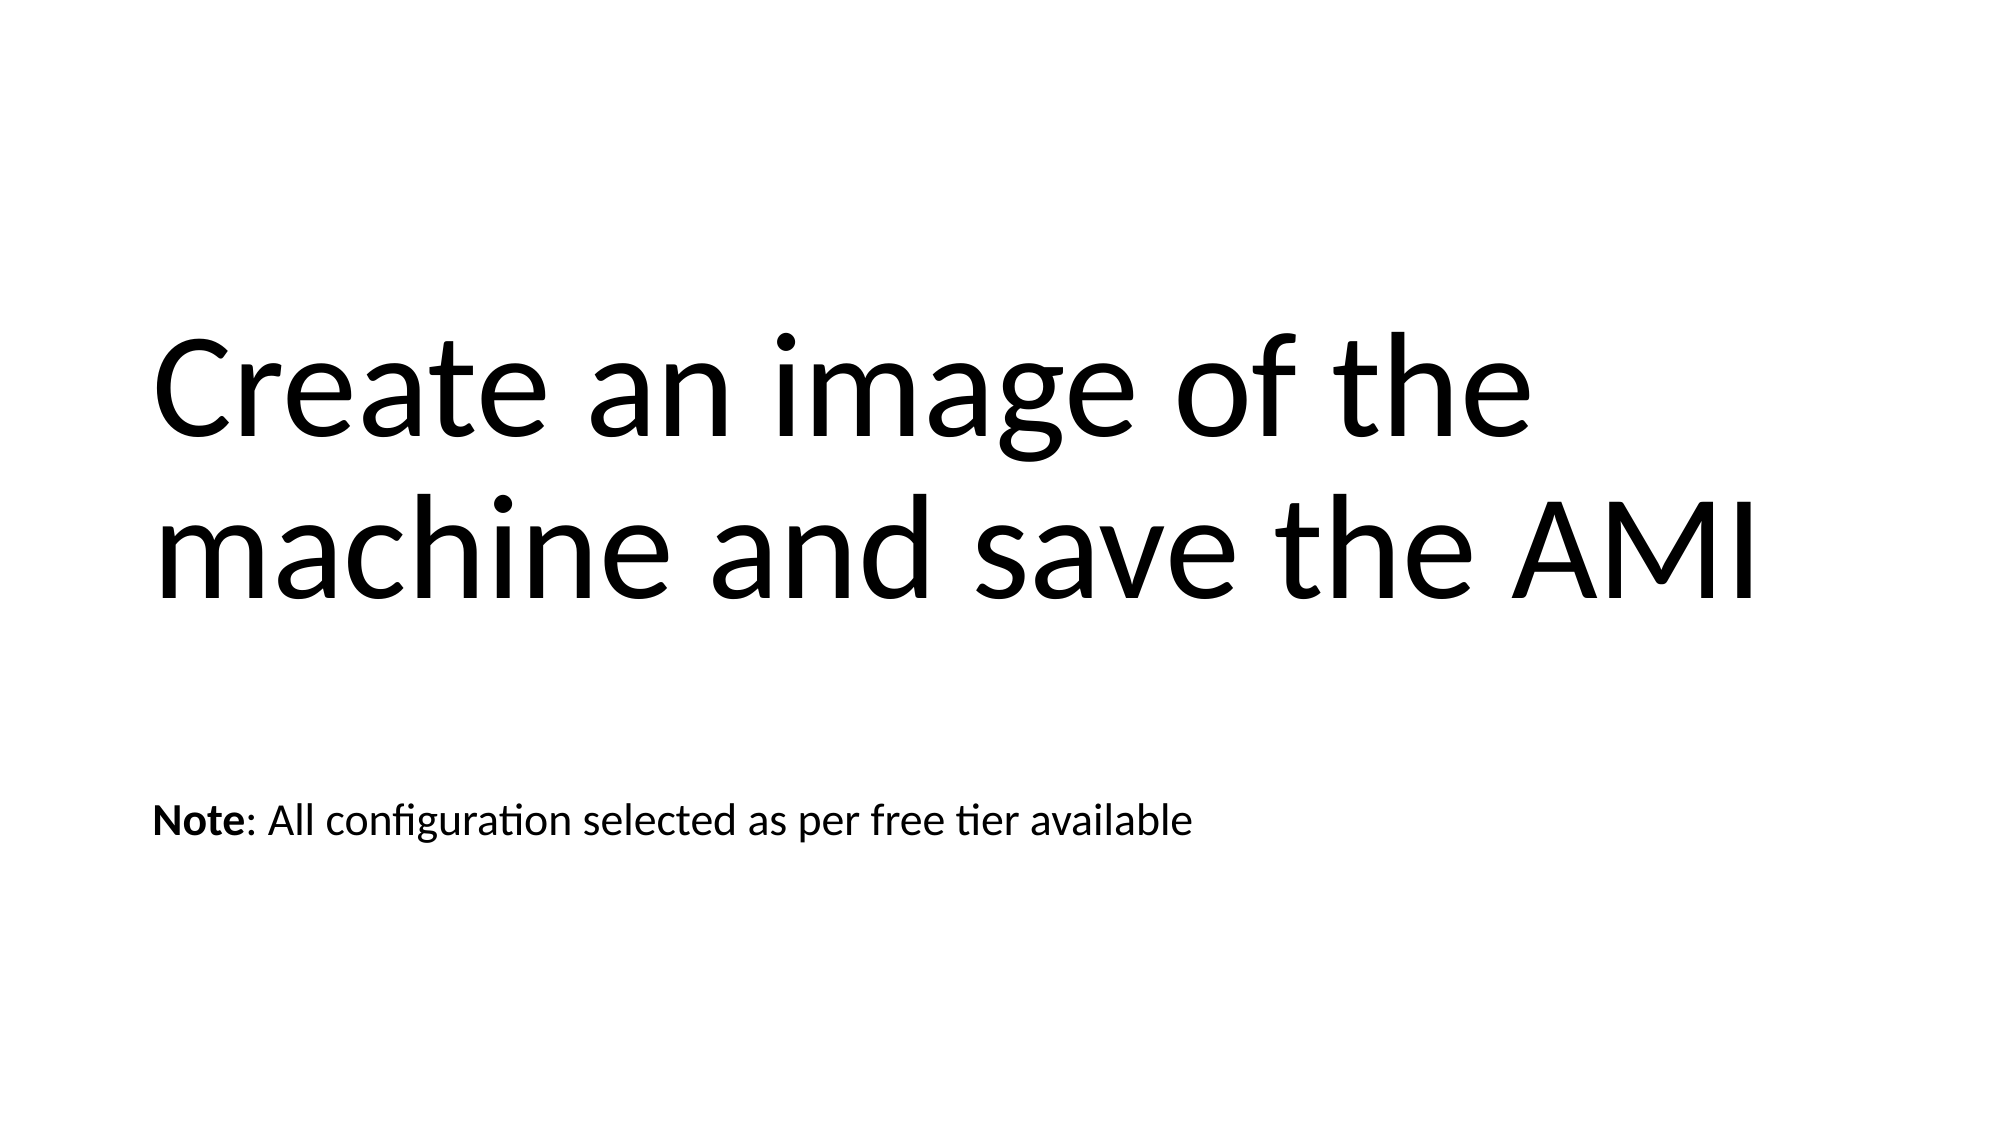

Create an image of the machine and save the AMI

Note: All configuration selected as per free tier available